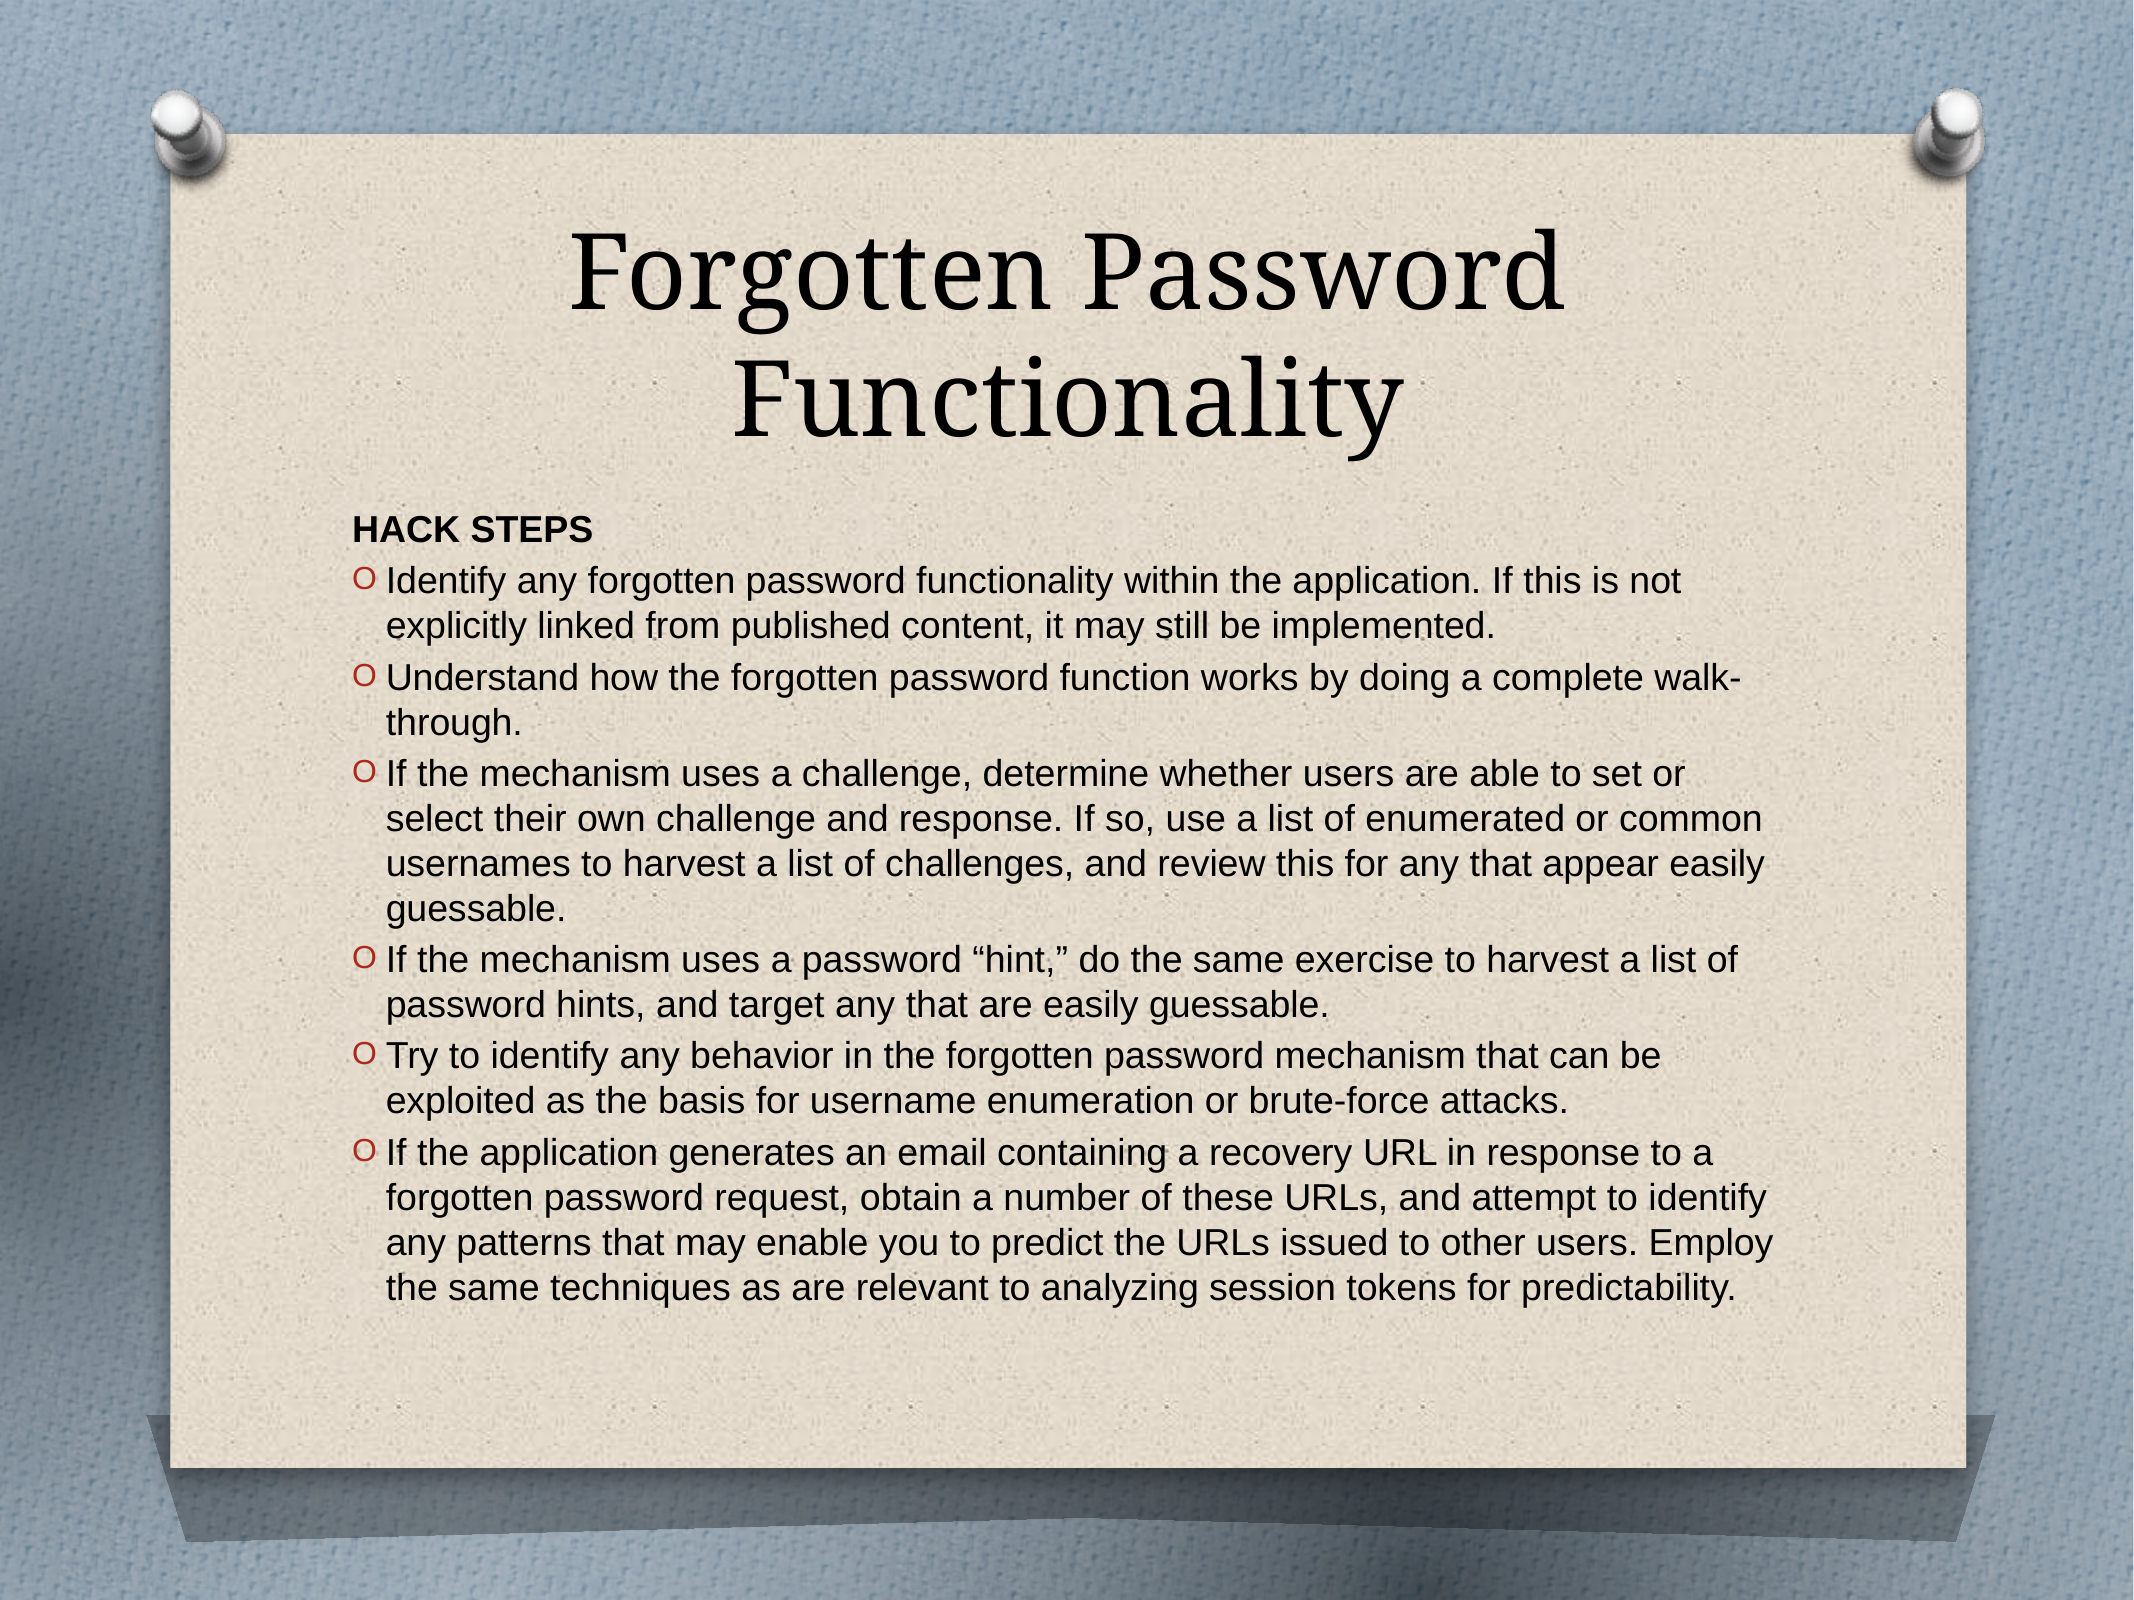

# Forgotten Password Functionality
HACK STEPS
Identify any forgotten password functionality within the application. If this is not explicitly linked from published content, it may still be implemented.
Understand how the forgotten password function works by doing a complete walk-through.
If the mechanism uses a challenge, determine whether users are able to set or select their own challenge and response. If so, use a list of enumerated or common usernames to harvest a list of challenges, and review this for any that appear easily guessable.
If the mechanism uses a password “hint,” do the same exercise to harvest a list of password hints, and target any that are easily guessable.
Try to identify any behavior in the forgotten password mechanism that can be exploited as the basis for username enumeration or brute-force attacks.
If the application generates an email containing a recovery URL in response to a forgotten password request, obtain a number of these URLs, and attempt to identify any patterns that may enable you to predict the URLs issued to other users. Employ the same techniques as are relevant to analyzing session tokens for predictability.